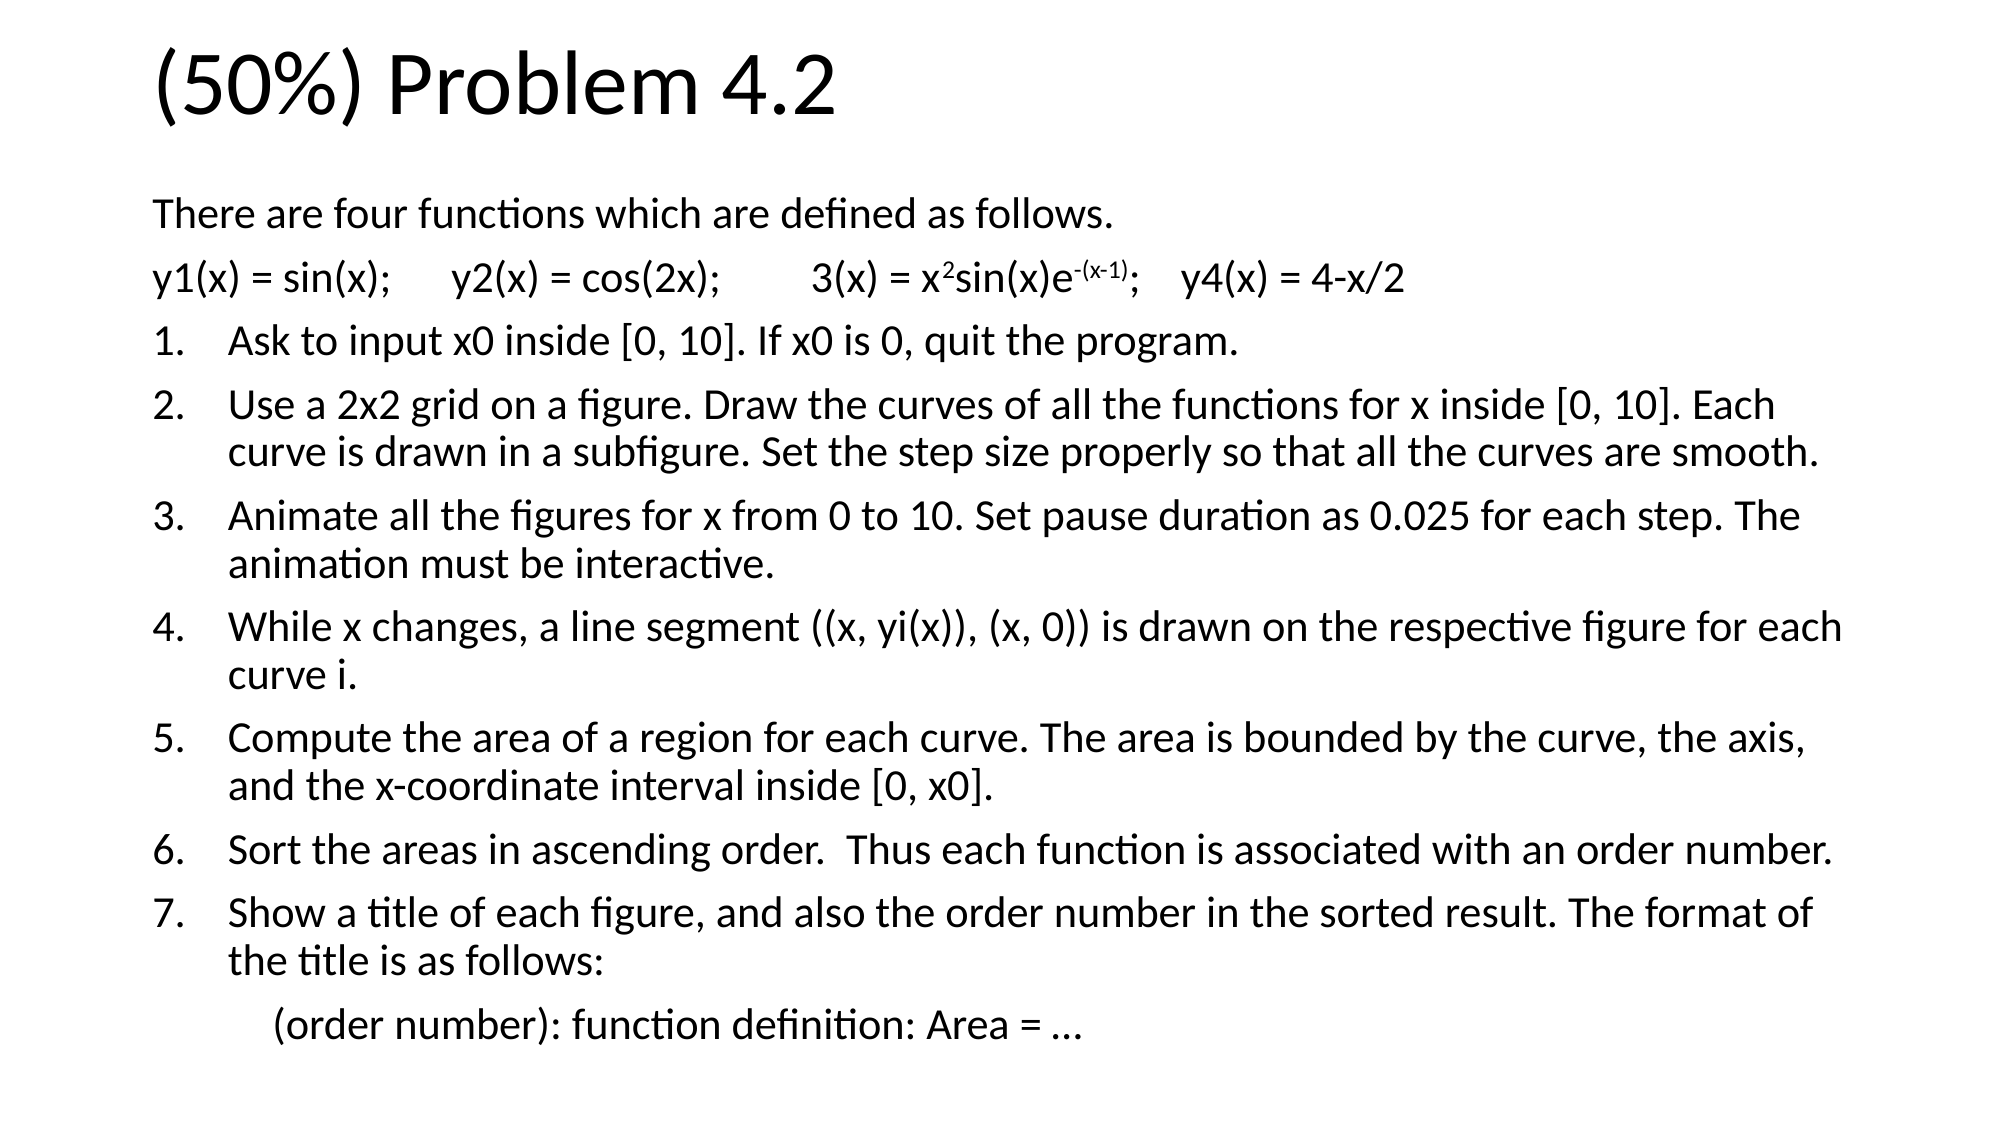

# (50%) Problem 4.2
There are four functions which are defined as follows.
y1(x) = sin(x);      y2(x) = cos(2x);         3(x) = x2sin(x)e-(x-1);       y4(x) = 4-x/2
Ask to input x0 inside [0, 10]. If x0 is 0, quit the program.
Use a 2x2 grid on a figure. Draw the curves of all the functions for x inside [0, 10]. Each curve is drawn in a subfigure. Set the step size properly so that all the curves are smooth.
Animate all the figures for x from 0 to 10. Set pause duration as 0.025 for each step. The animation must be interactive.
While x changes, a line segment ((x, yi(x)), (x, 0)) is drawn on the respective figure for each curve i.
Compute the area of a region for each curve. The area is bounded by the curve, the axis, and the x-coordinate interval inside [0, x0].
Sort the areas in ascending order.  Thus each function is associated with an order number.
Show a title of each figure, and also the order number in the sorted result. The format of the title is as follows:
            (order number): function definition: Area = …